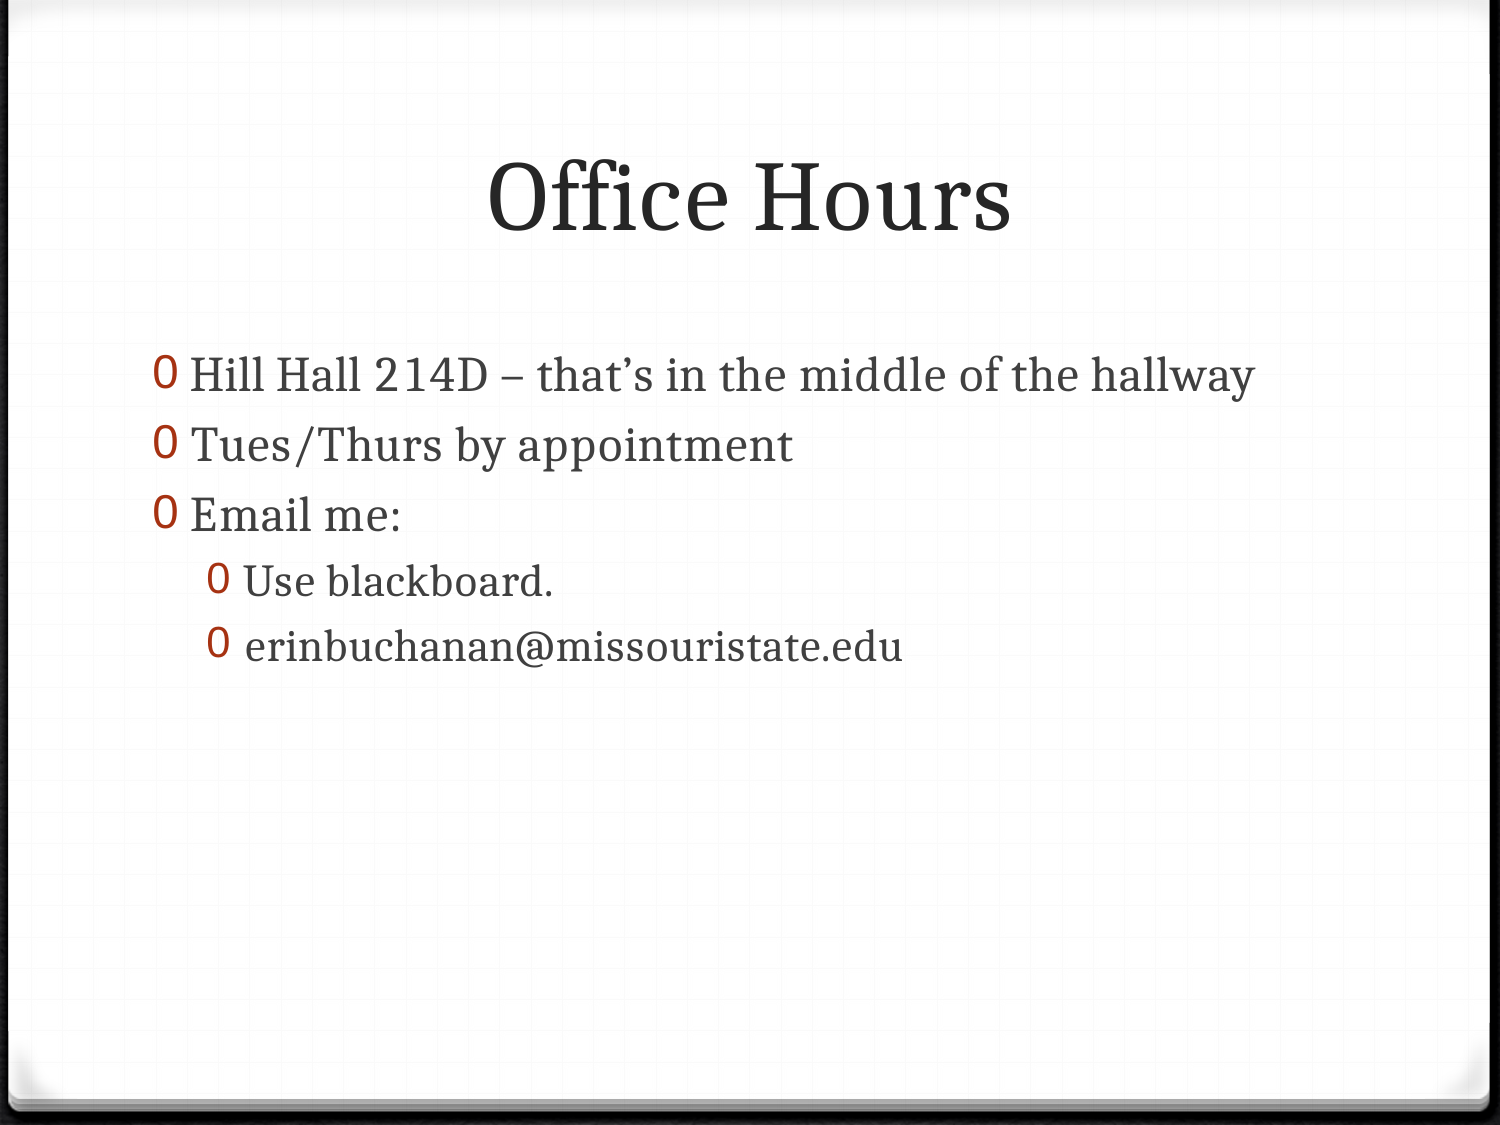

# Office Hours
Hill Hall 214D – that’s in the middle of the hallway
Tues/Thurs by appointment
Email me:
Use blackboard.
erinbuchanan@missouristate.edu